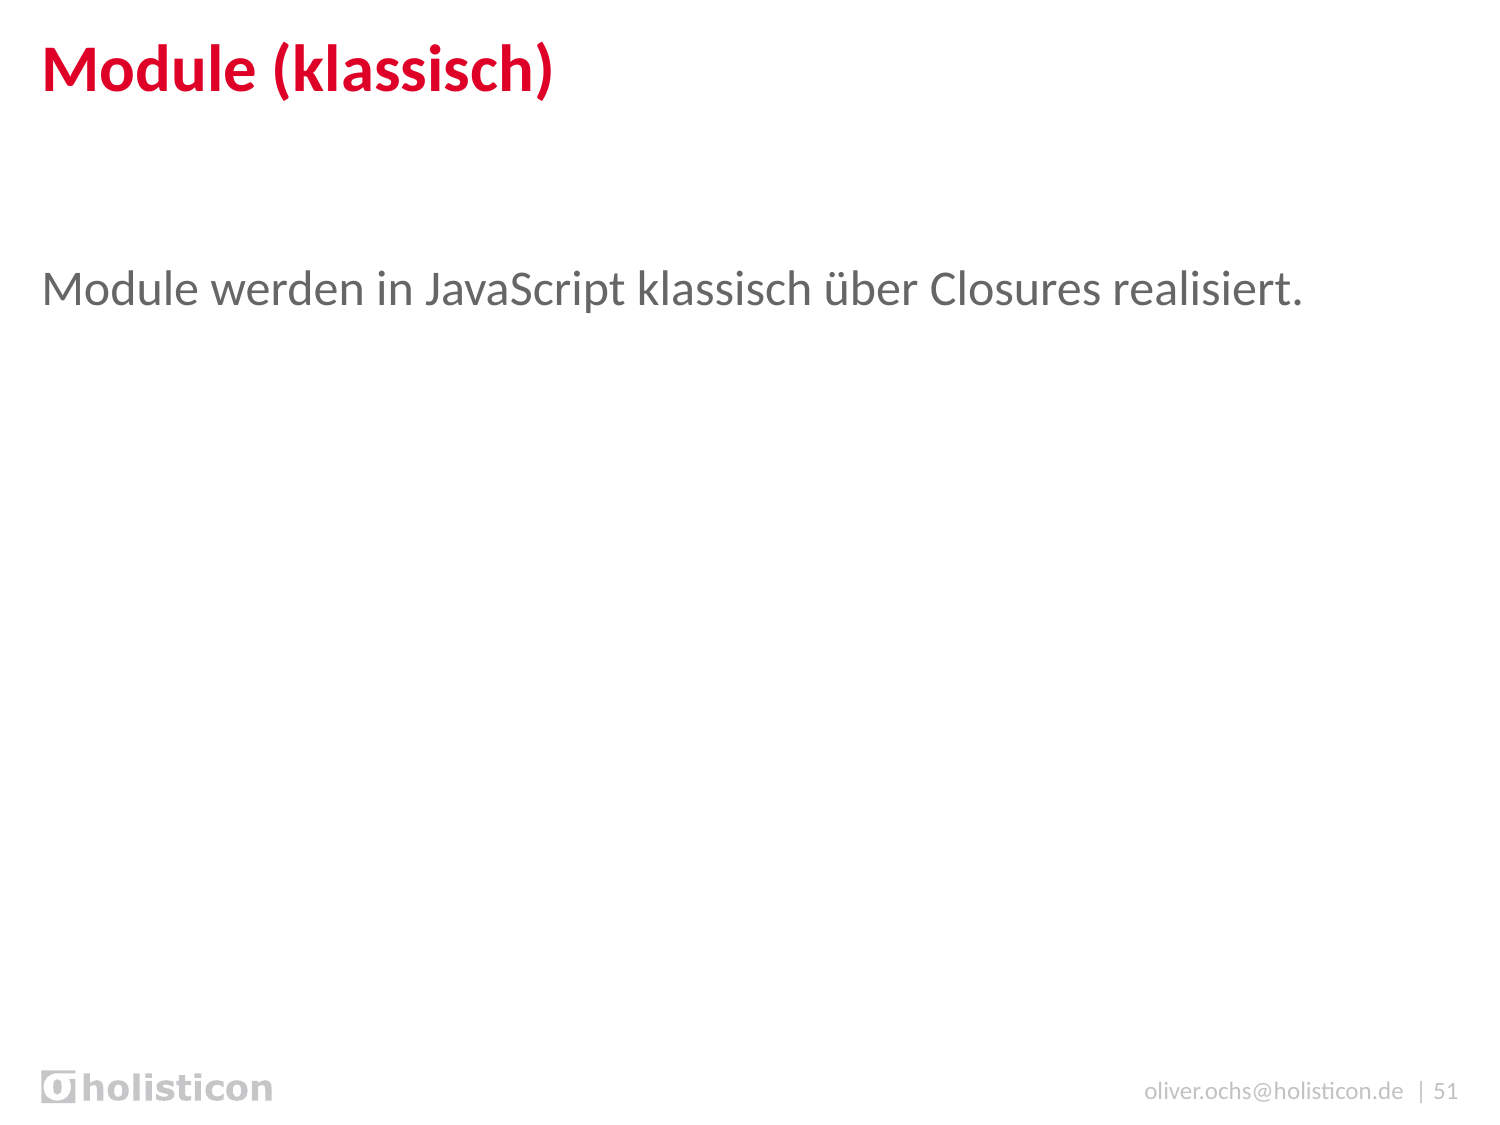

# Module (klassisch)
Module werden in JavaScript klassisch über Closures realisiert.